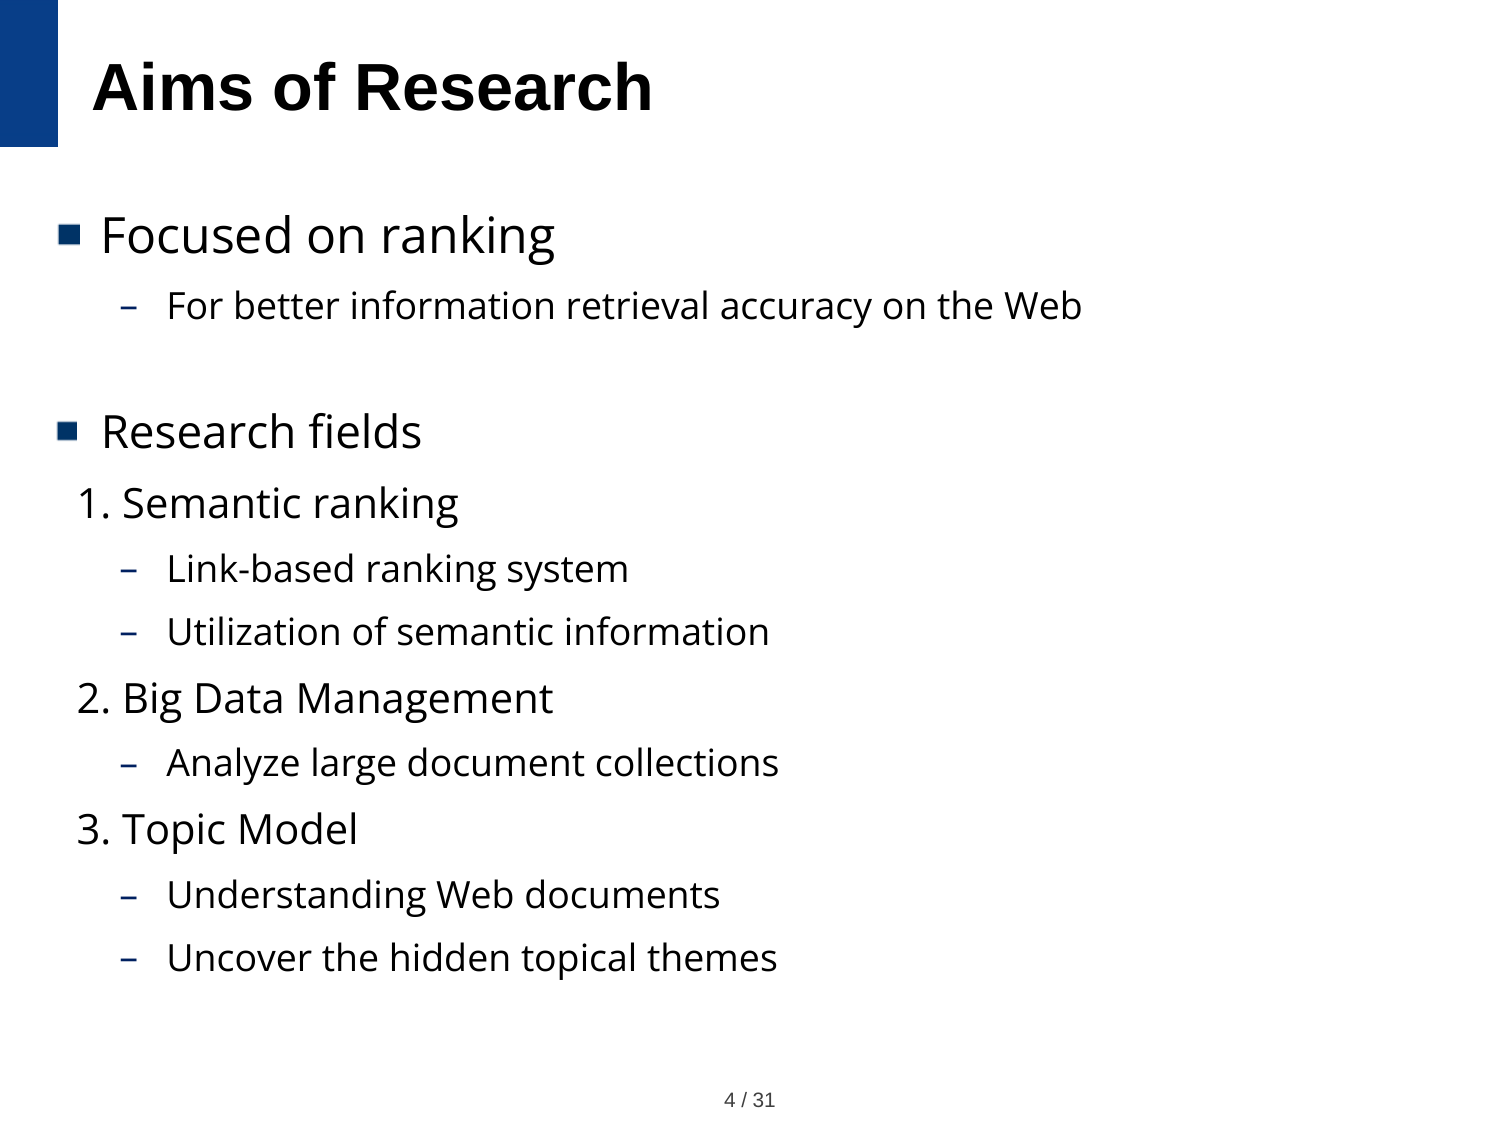

# Aims of Research
Focused on ranking
For better information retrieval accuracy on the Web

Research fields
   1. Semantic ranking
Link-based ranking system
Utilization of semantic information
   2. Big Data Management
Analyze large document collections
   3. Topic Model
Understanding Web documents
Uncover the hidden topical themes